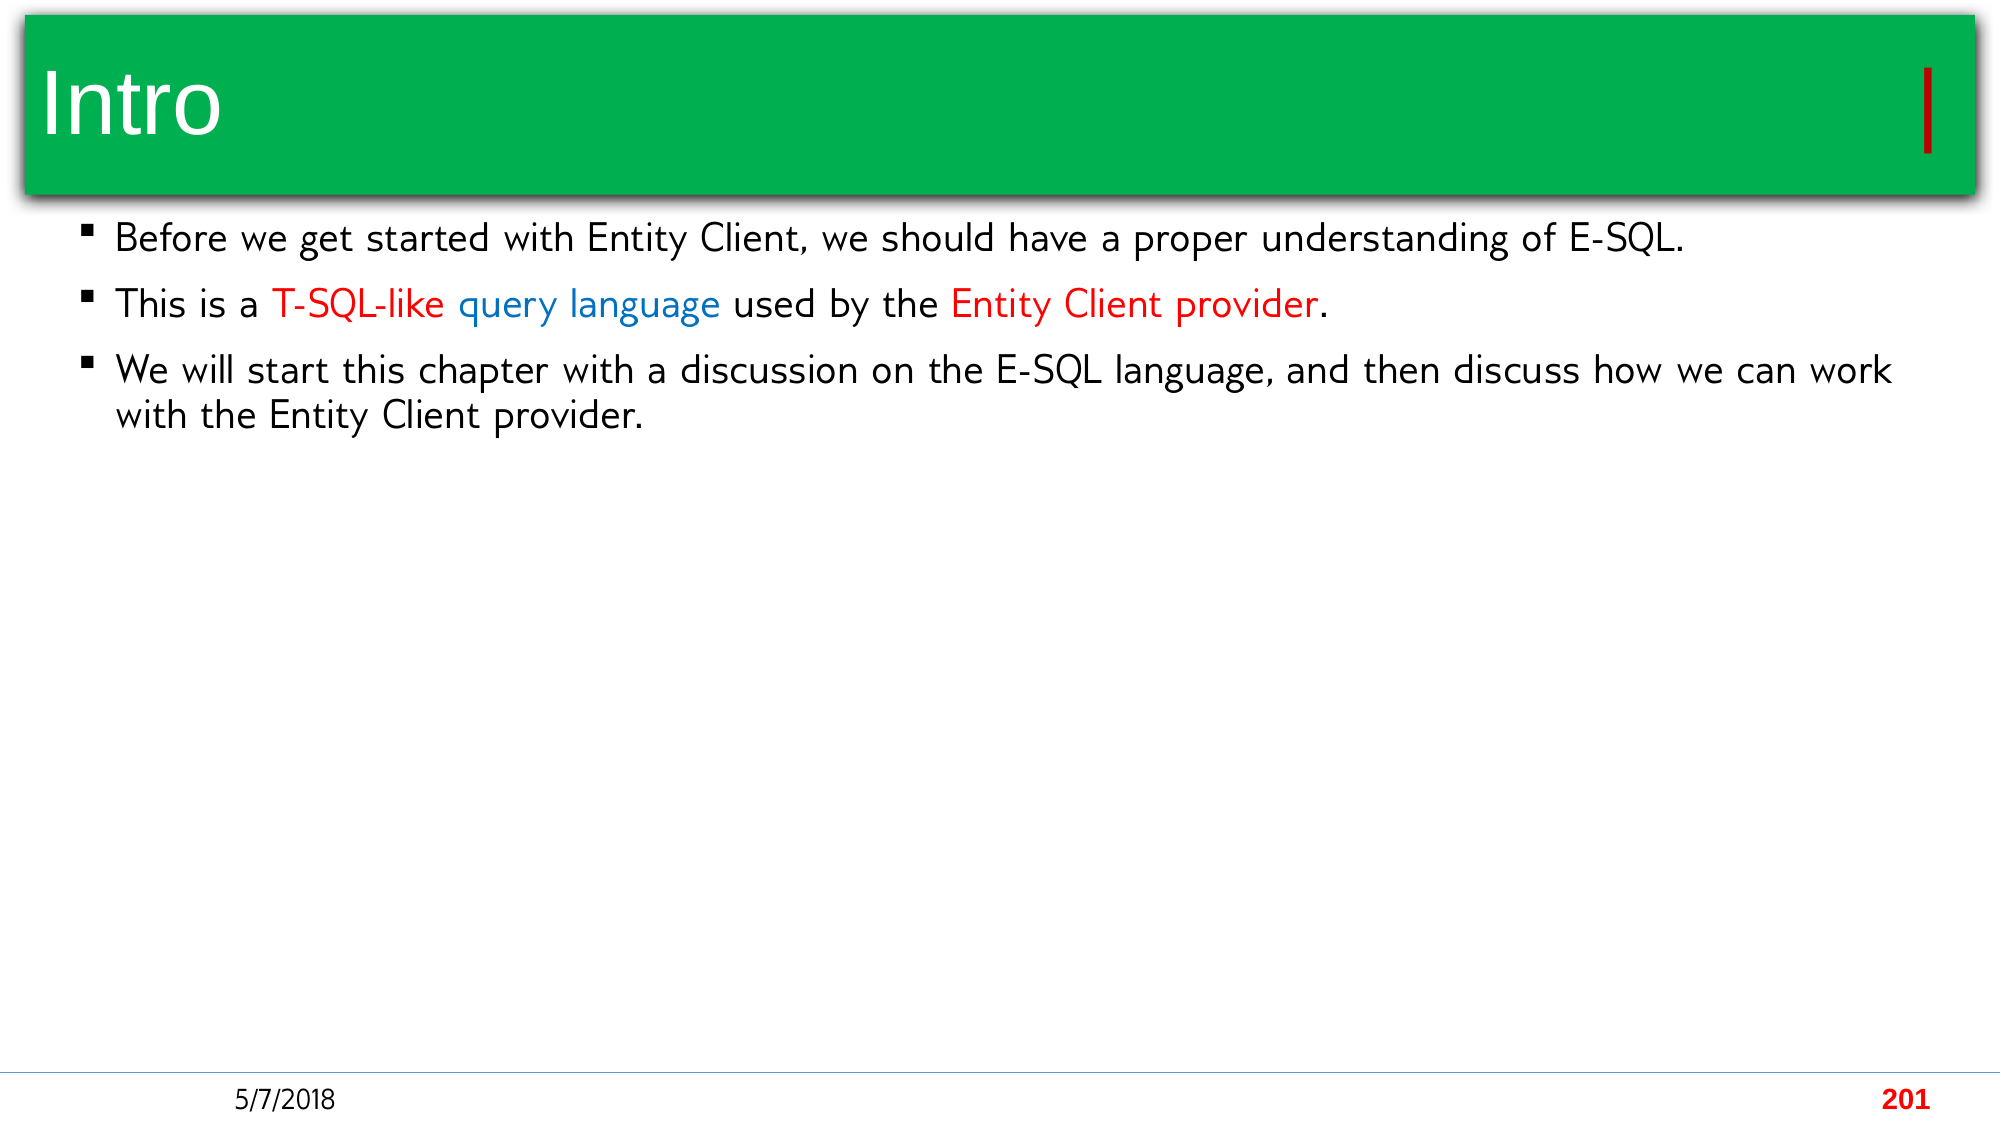

# Intro											   |
Before we get started with Entity Client, we should have a proper understanding of E-SQL.
This is a T-SQL-like query language used by the Entity Client provider.
We will start this chapter with a discussion on the E-SQL language, and then discuss how we can work with the Entity Client provider.
5/7/2018
201